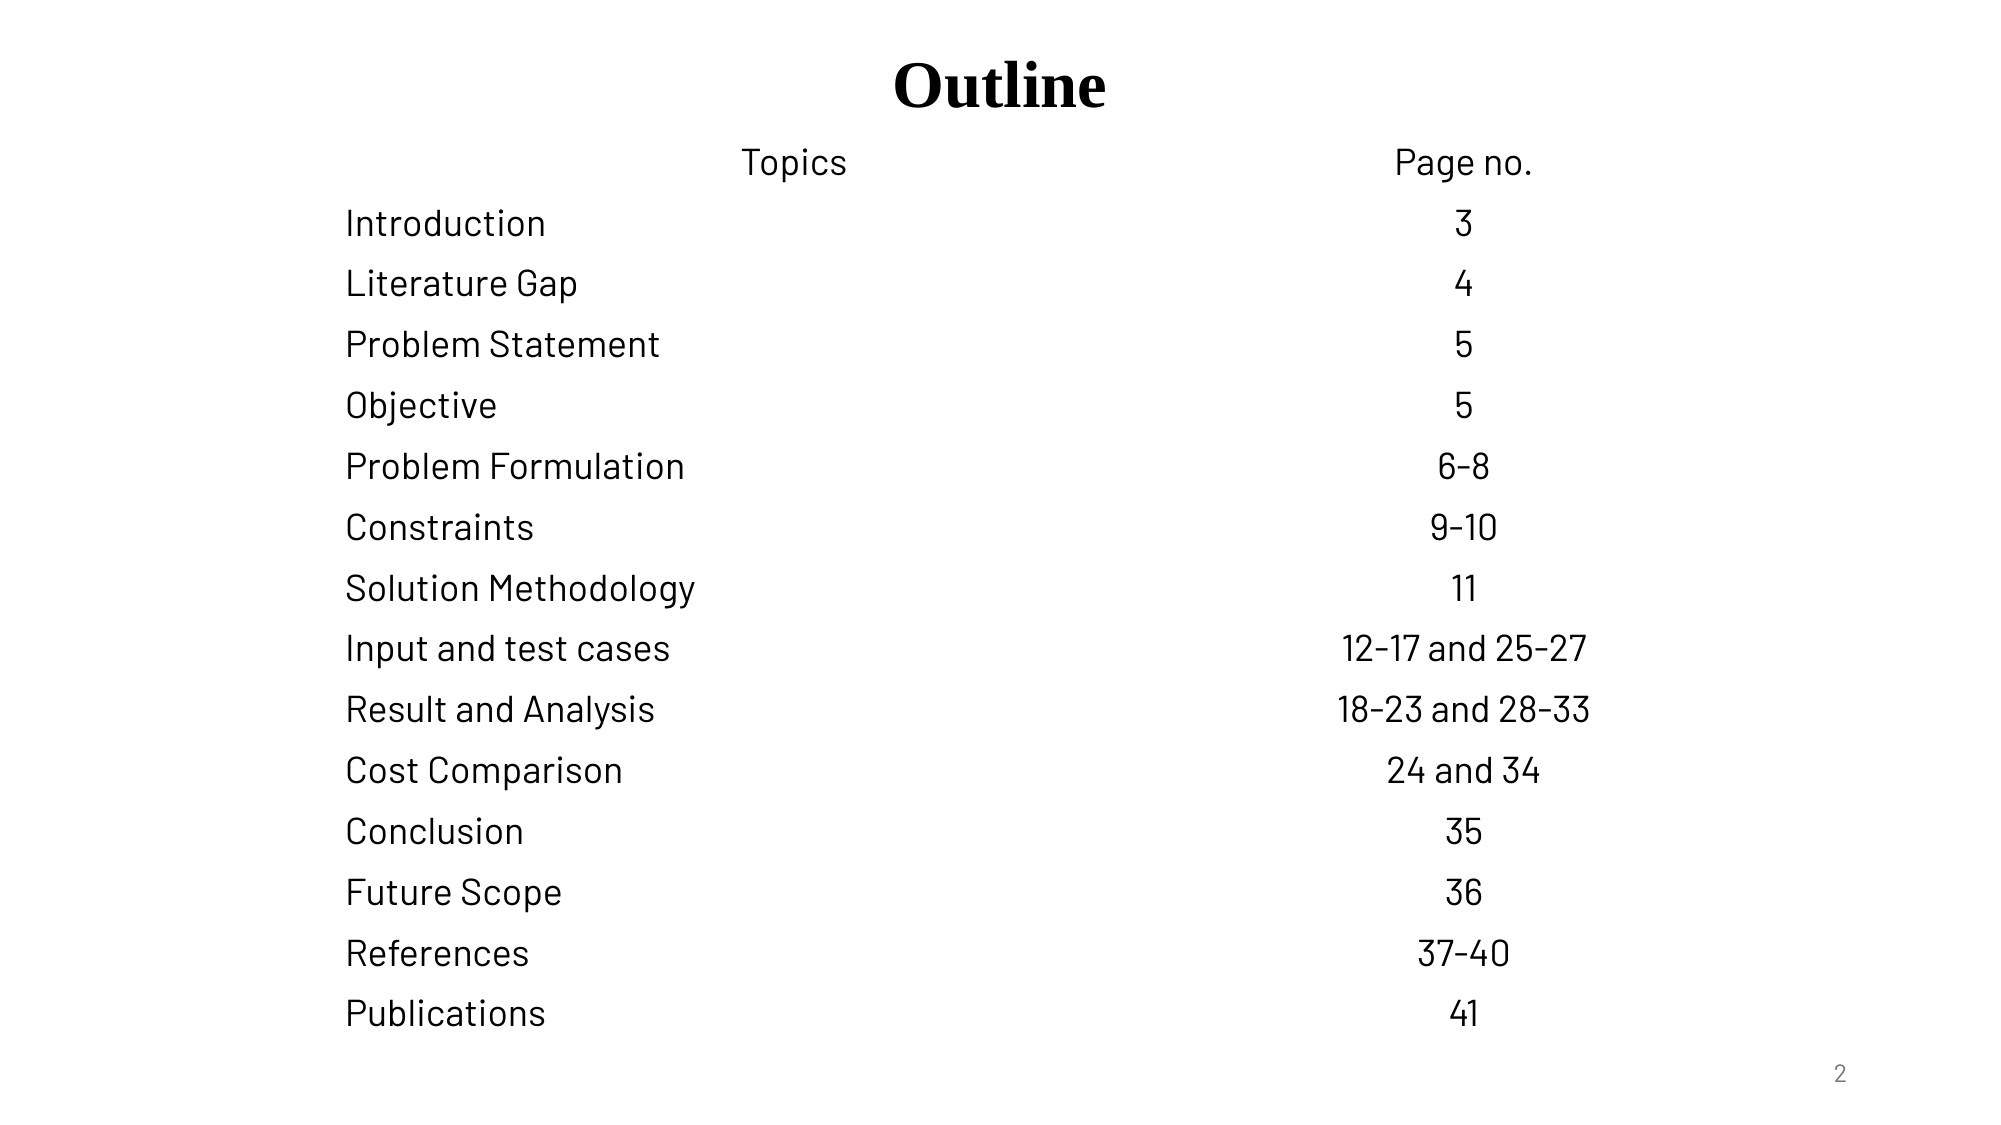

# Outline
| Topics | Page no. |
| --- | --- |
| Introduction | 3 |
| Literature Gap | 4 |
| Problem Statement | 5 |
| Objective | 5 |
| Problem Formulation | 6-8 |
| Constraints | 9-10 |
| Solution Methodology | 11 |
| Input and test cases | 12-17 and 25-27 |
| Result and Analysis | 18-23 and 28-33 |
| Cost Comparison | 24 and 34 |
| Conclusion | 35 |
| Future Scope | 36 |
| References | 37-40 |
| Publications | 41 |
2